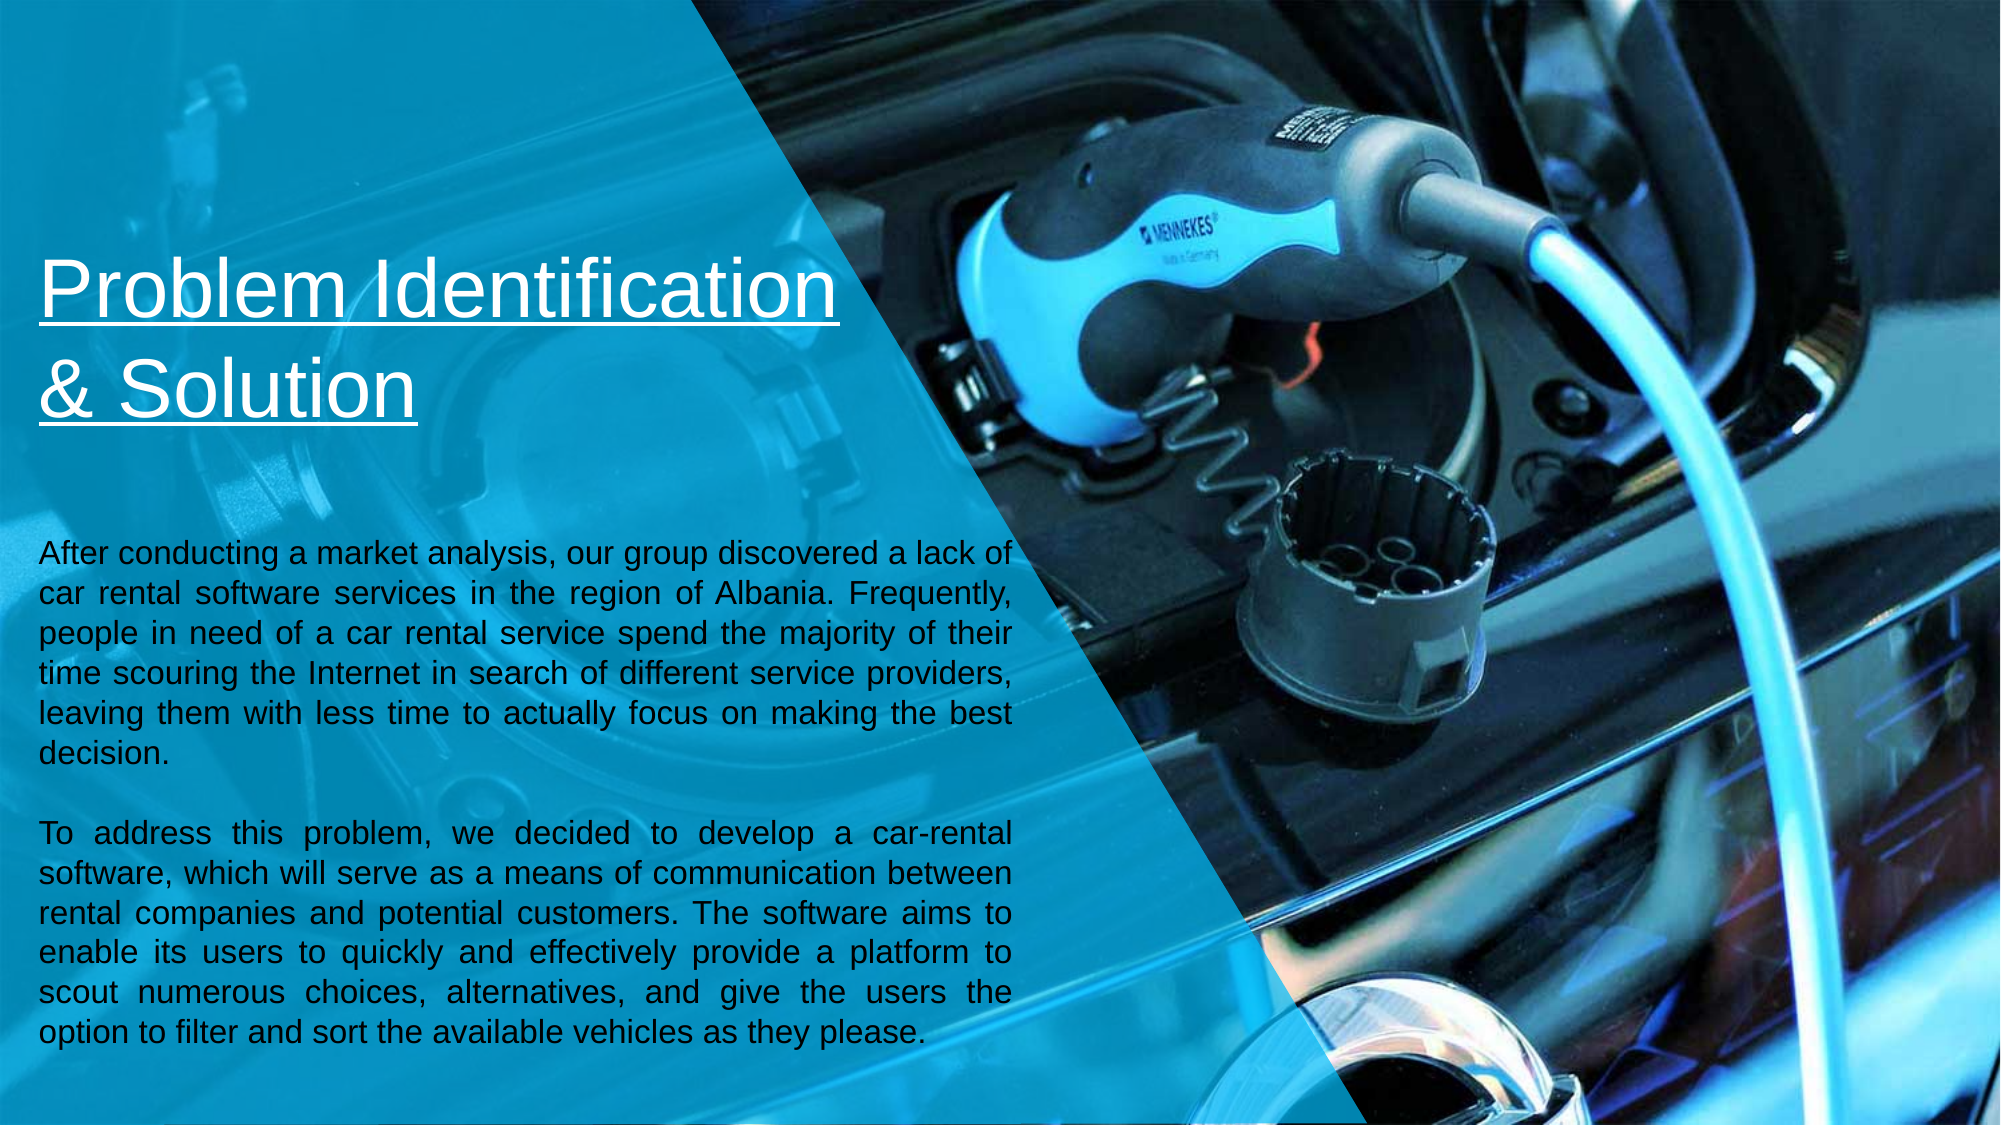

Problem Identification & Solution
After conducting a market analysis, our group discovered a lack of car rental software services in the region of Albania. Frequently, people in need of a car rental service spend the majority of their time scouring the Internet in search of different service providers, leaving them with less time to actually focus on making the best decision.

To address this problem, we decided to develop a car-rental software, which will serve as a means of communication between rental companies and potential customers. The software aims to enable its users to quickly and effectively provide a platform to scout numerous choices, alternatives, and give the users the option to filter and sort the available vehicles as they please.